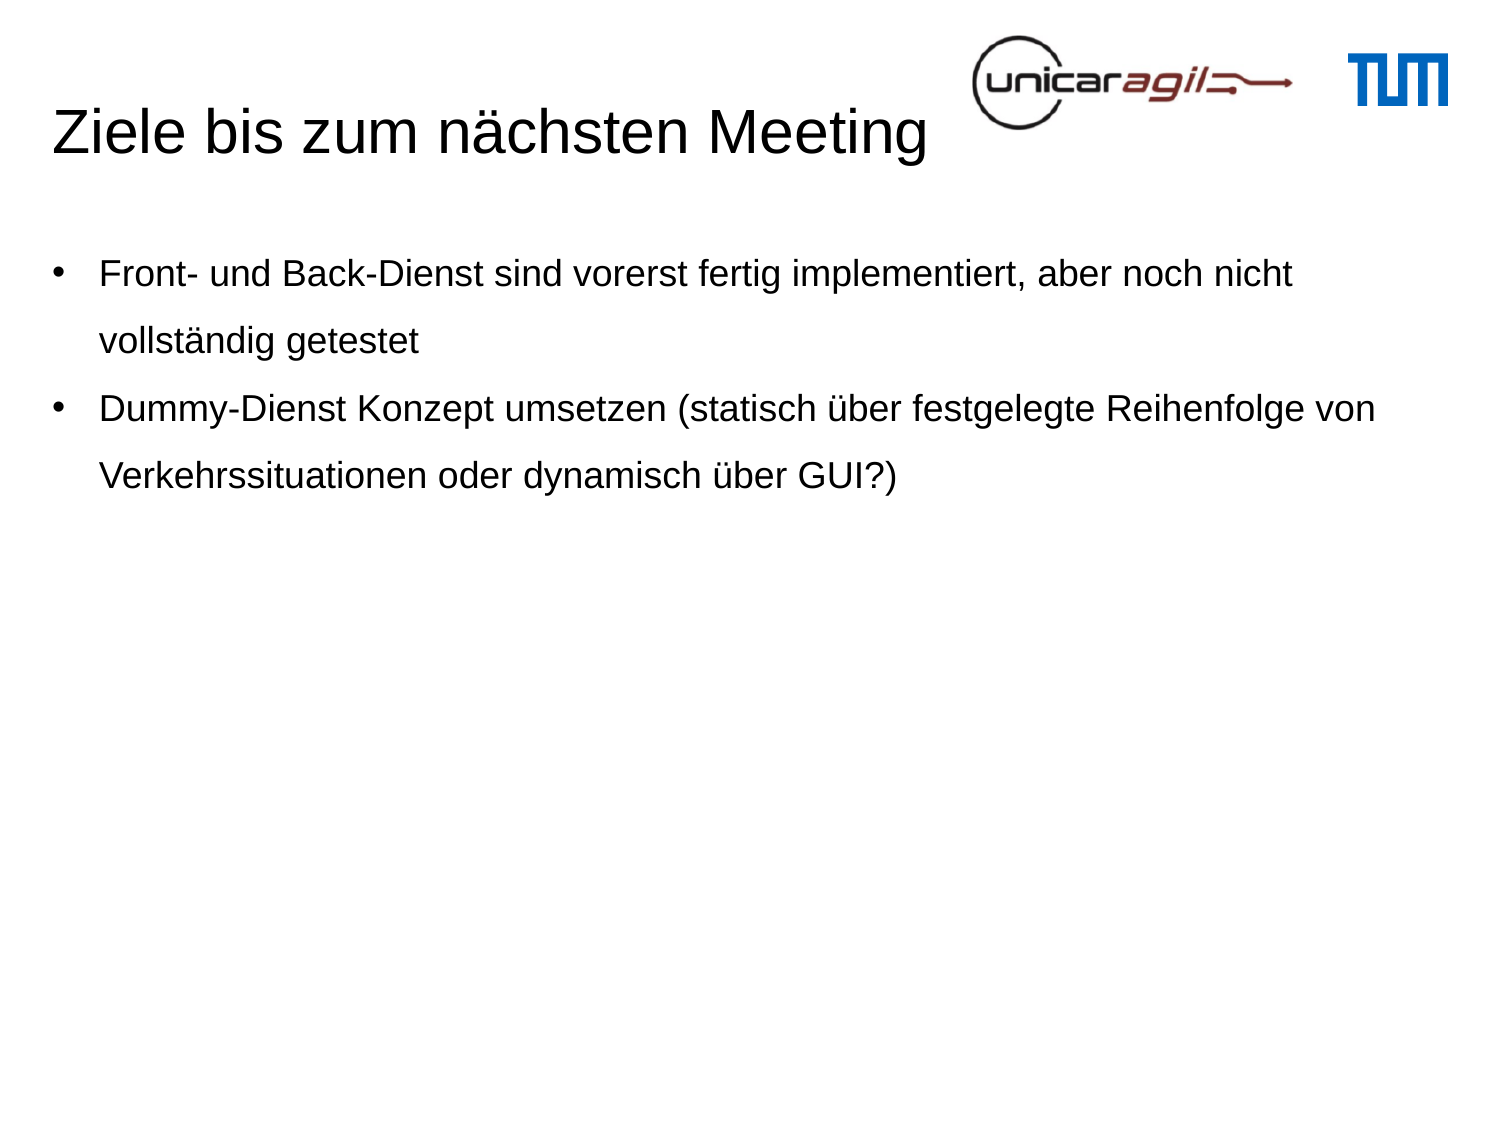

# Ziele bis zum nächsten Meeting
Front- und Back-Dienst sind vorerst fertig implementiert, aber noch nicht vollständig getestet
Dummy-Dienst Konzept umsetzen (statisch über festgelegte Reihenfolge von Verkehrssituationen oder dynamisch über GUI?)